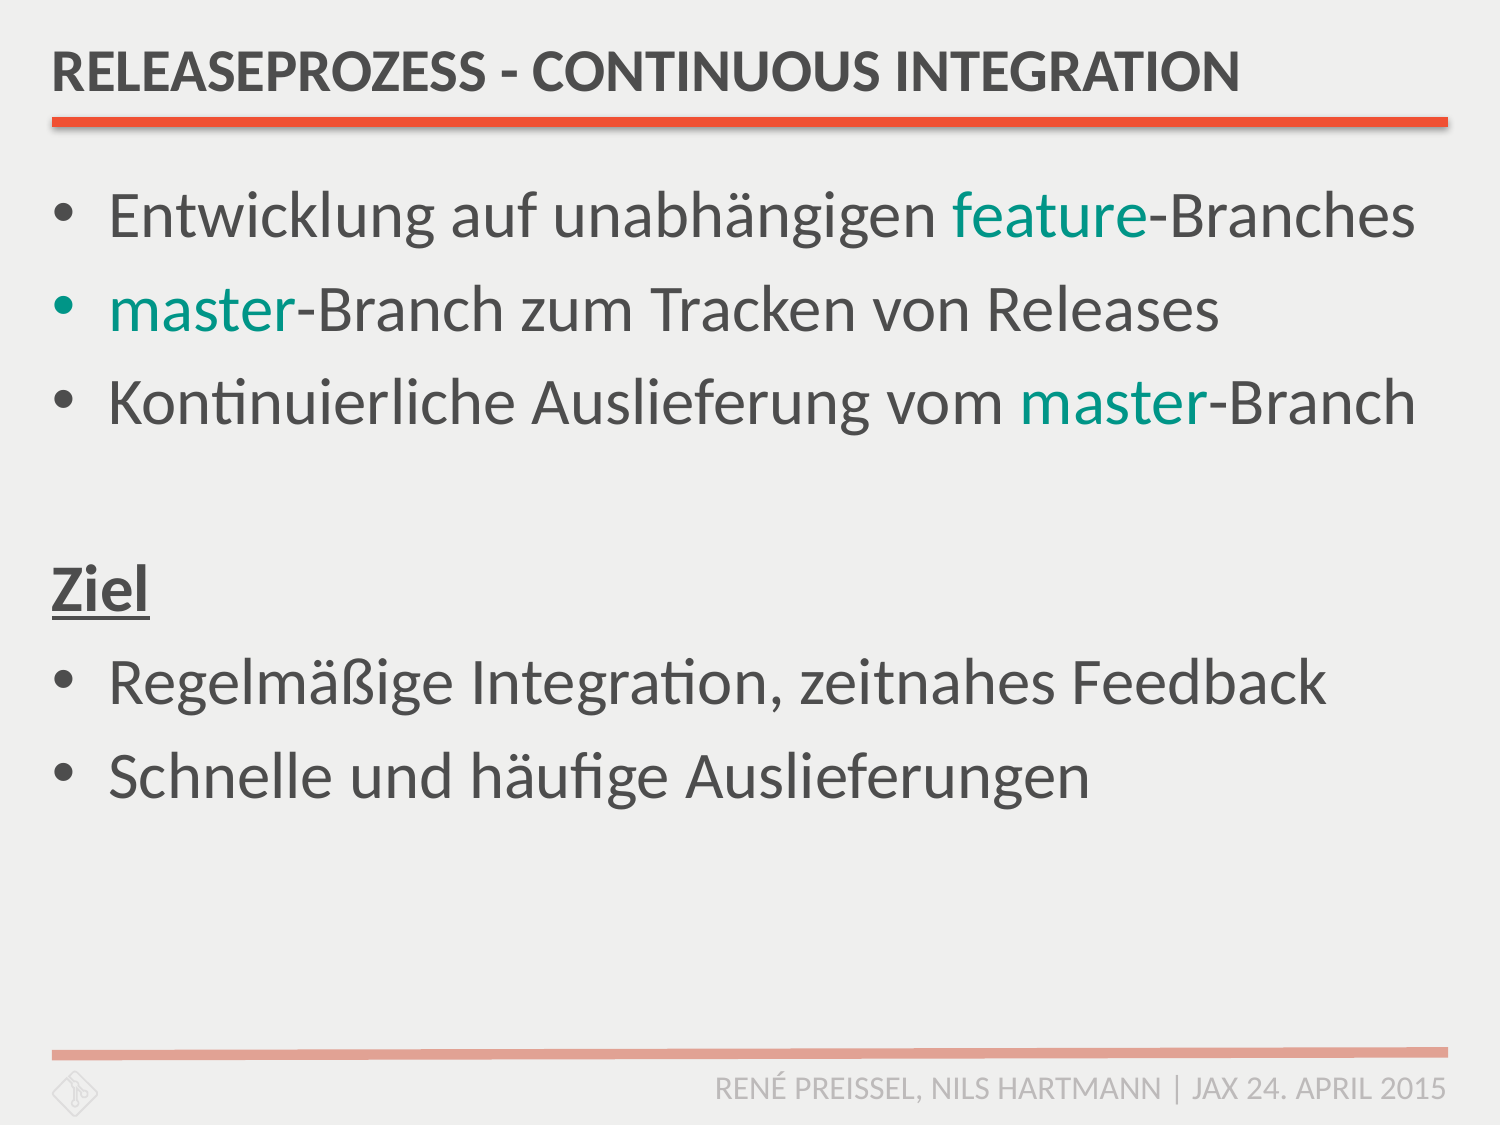

# RELEASEPROZESS - CONTINUOUS INTEGRATION
Entwicklung auf unabhängigen feature-Branches
master-Branch zum Tracken von Releases
Kontinuierliche Auslieferung vom master-Branch

Ziel
Regelmäßige Integration, zeitnahes Feedback
Schnelle und häufige Auslieferungen